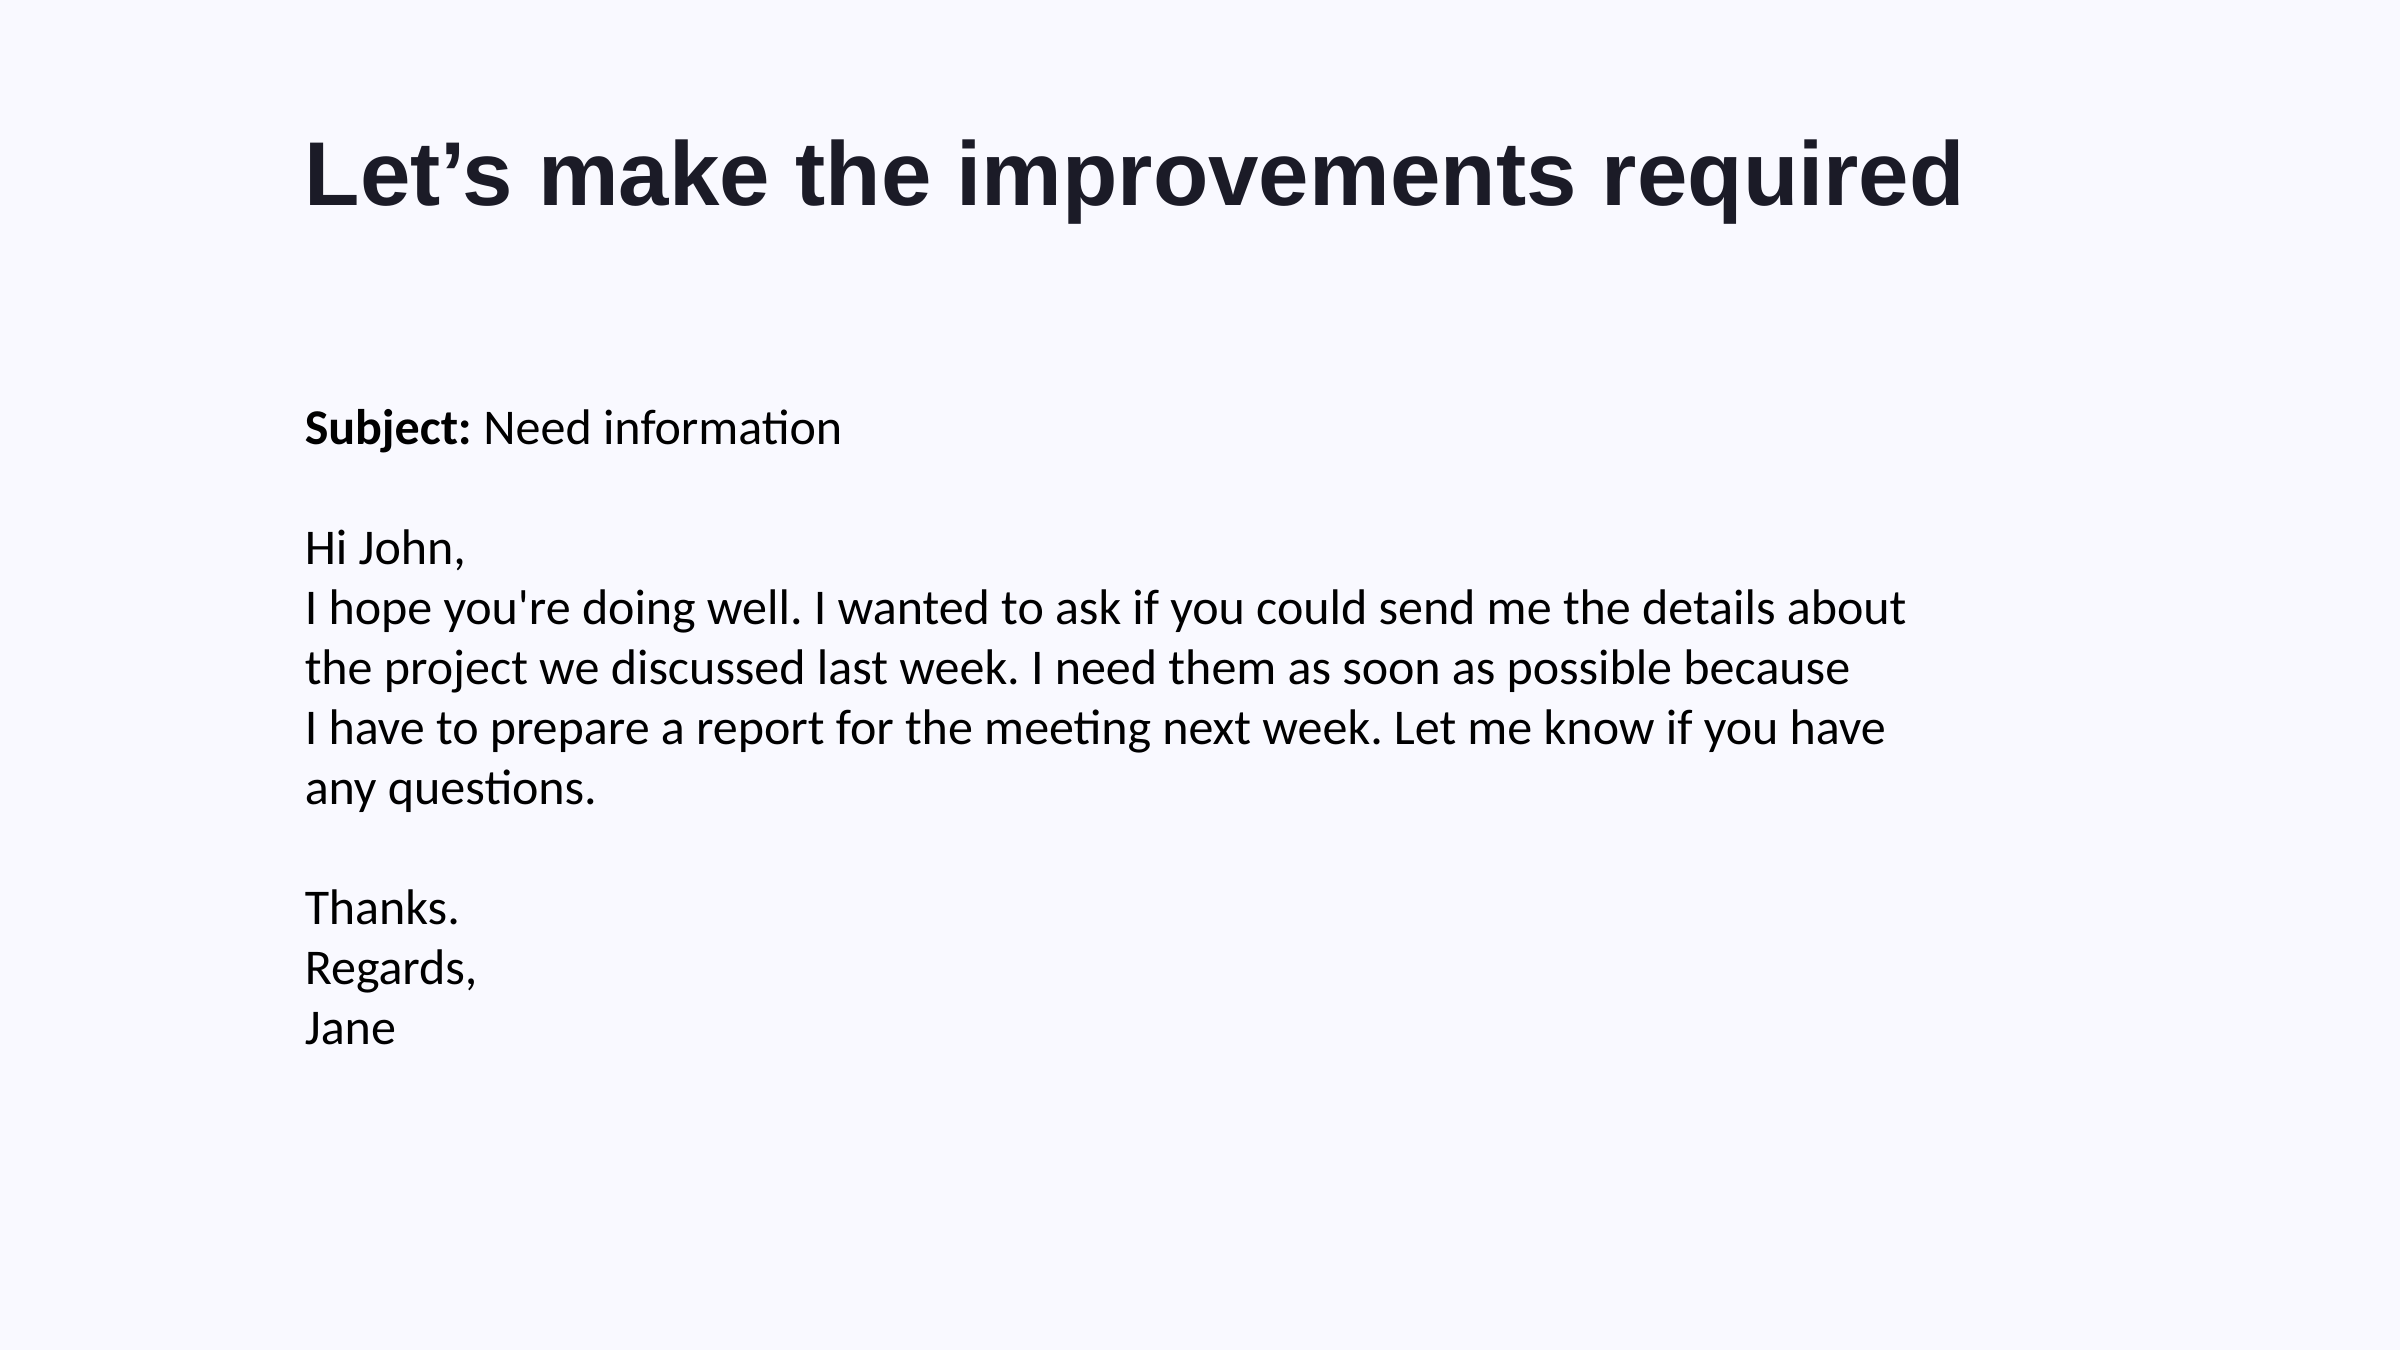

Let’s make the improvements required
Subject: Need information

Hi John,
I hope you're doing well. I wanted to ask if you could send me the details about
the project we discussed last week. I need them as soon as possible because
I have to prepare a report for the meeting next week. Let me know if you have
any questions.

Thanks.
Regards,
Jane